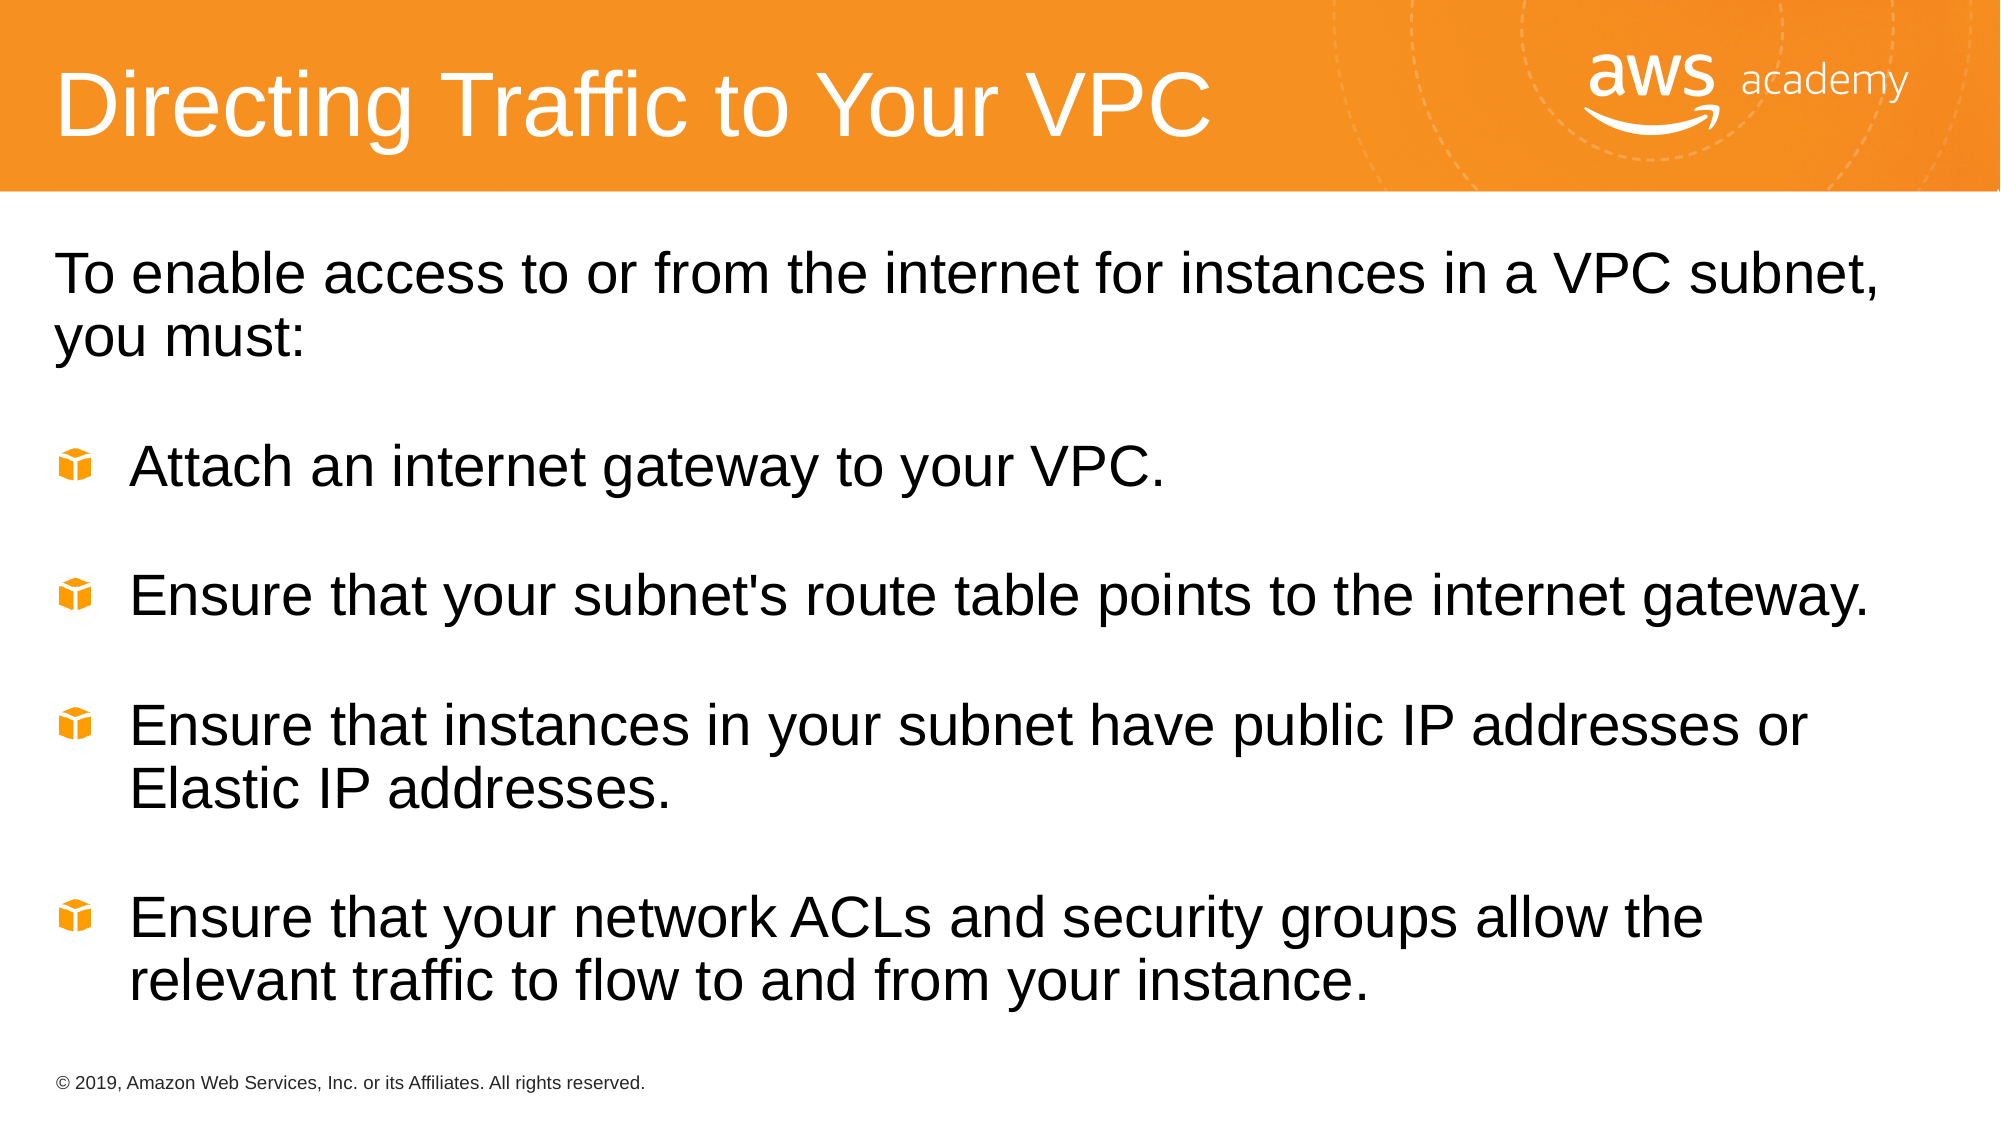

# Directing Traffic to Your VPC
To enable access to or from the internet for instances in a VPC subnet, you must:
Attach an internet gateway to your VPC.
Ensure that your subnet's route table points to the internet gateway.
Ensure that instances in your subnet have public IP addresses or Elastic IP addresses.
Ensure that your network ACLs and security groups allow the relevant traffic to flow to and from your instance.